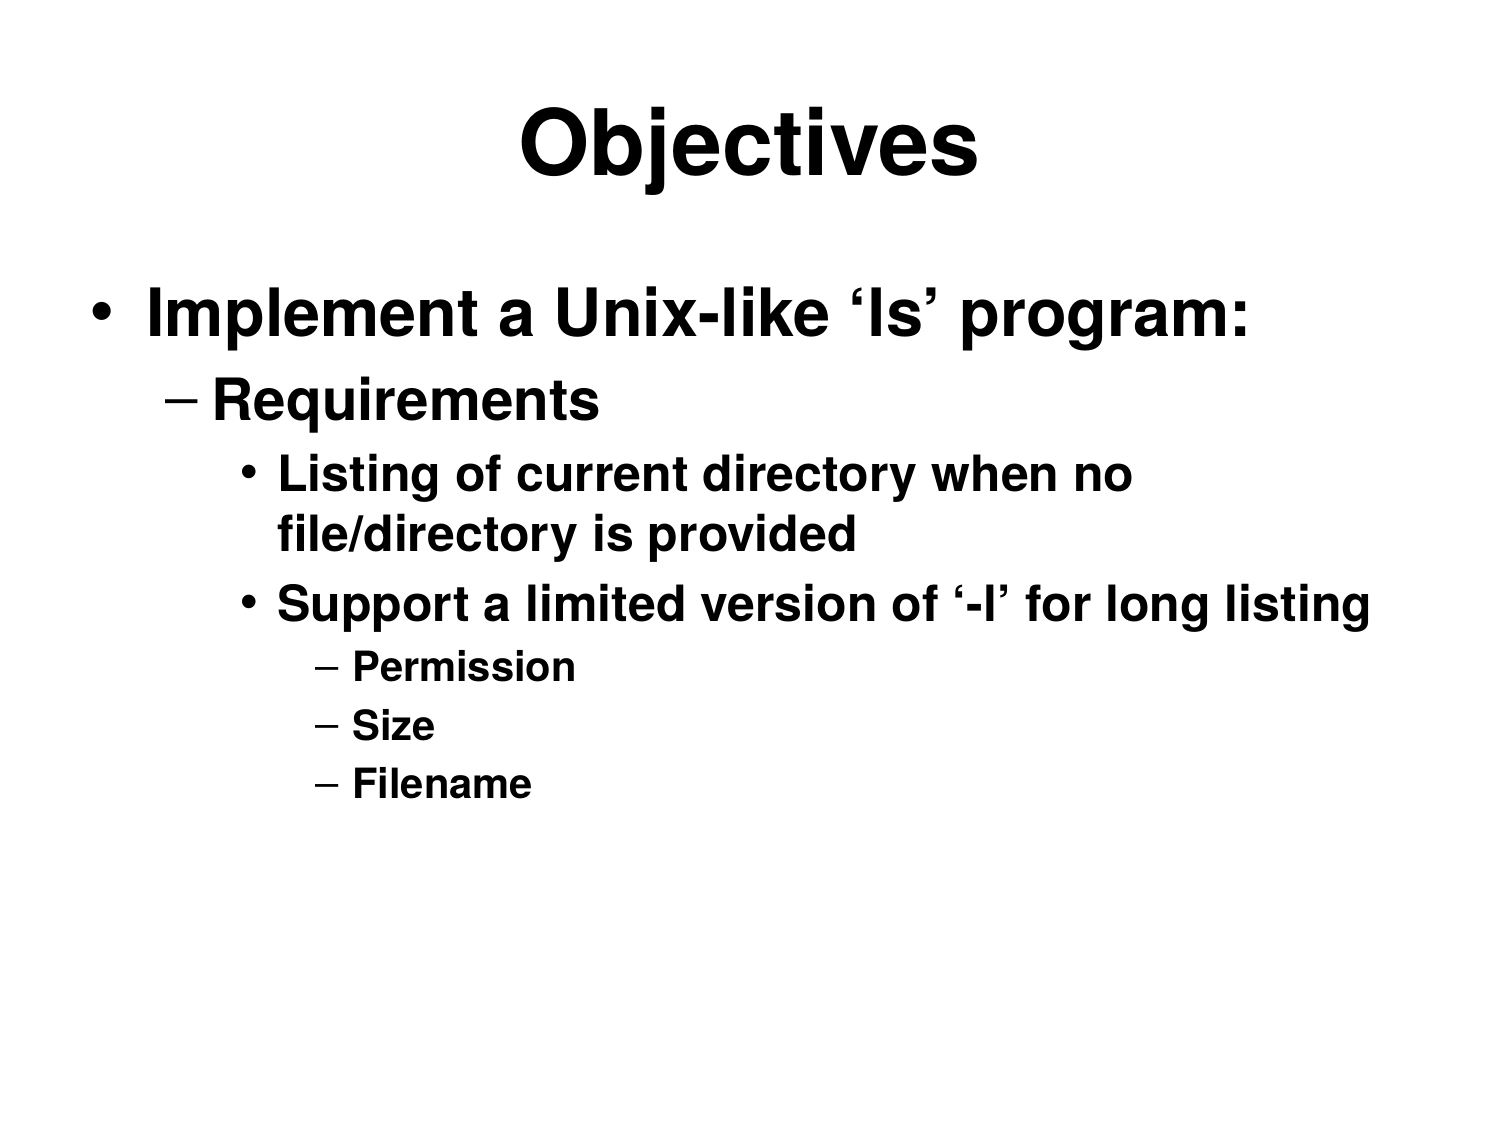

# Objectives
Implement a Unix-like ‘ls’ program:
Requirements
Listing of current directory when no file/directory is provided
Support a limited version of ‘-l’ for long listing
Permission
Size
Filename